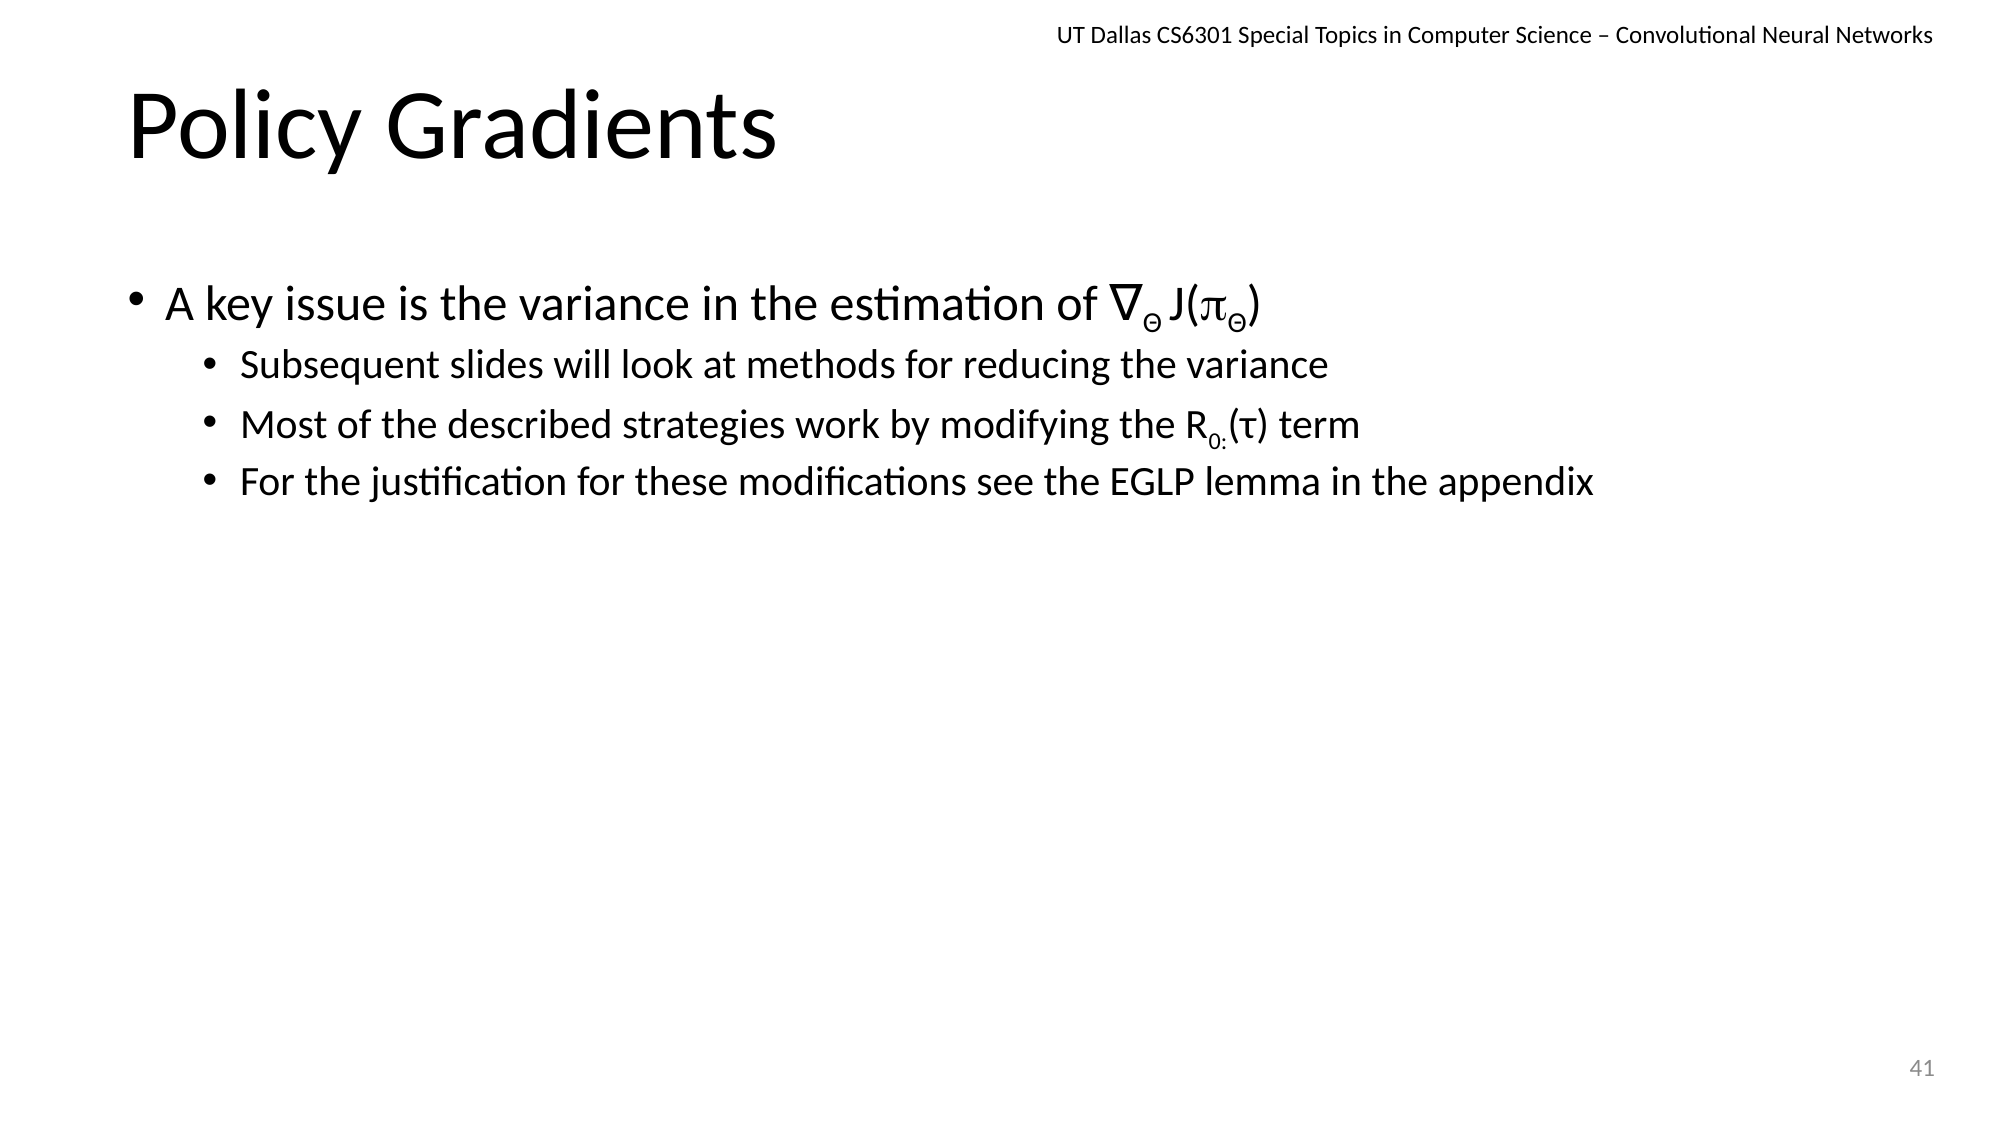

UT Dallas CS6301 Special Topics in Computer Science – Convolutional Neural Networks
# Policy Gradients
A key issue is the variance in the estimation of ∇Θ J(πΘ)
Subsequent slides will look at methods for reducing the variance
Most of the described strategies work by modifying the R0:(τ) term
For the justification for these modifications see the EGLP lemma in the appendix
41